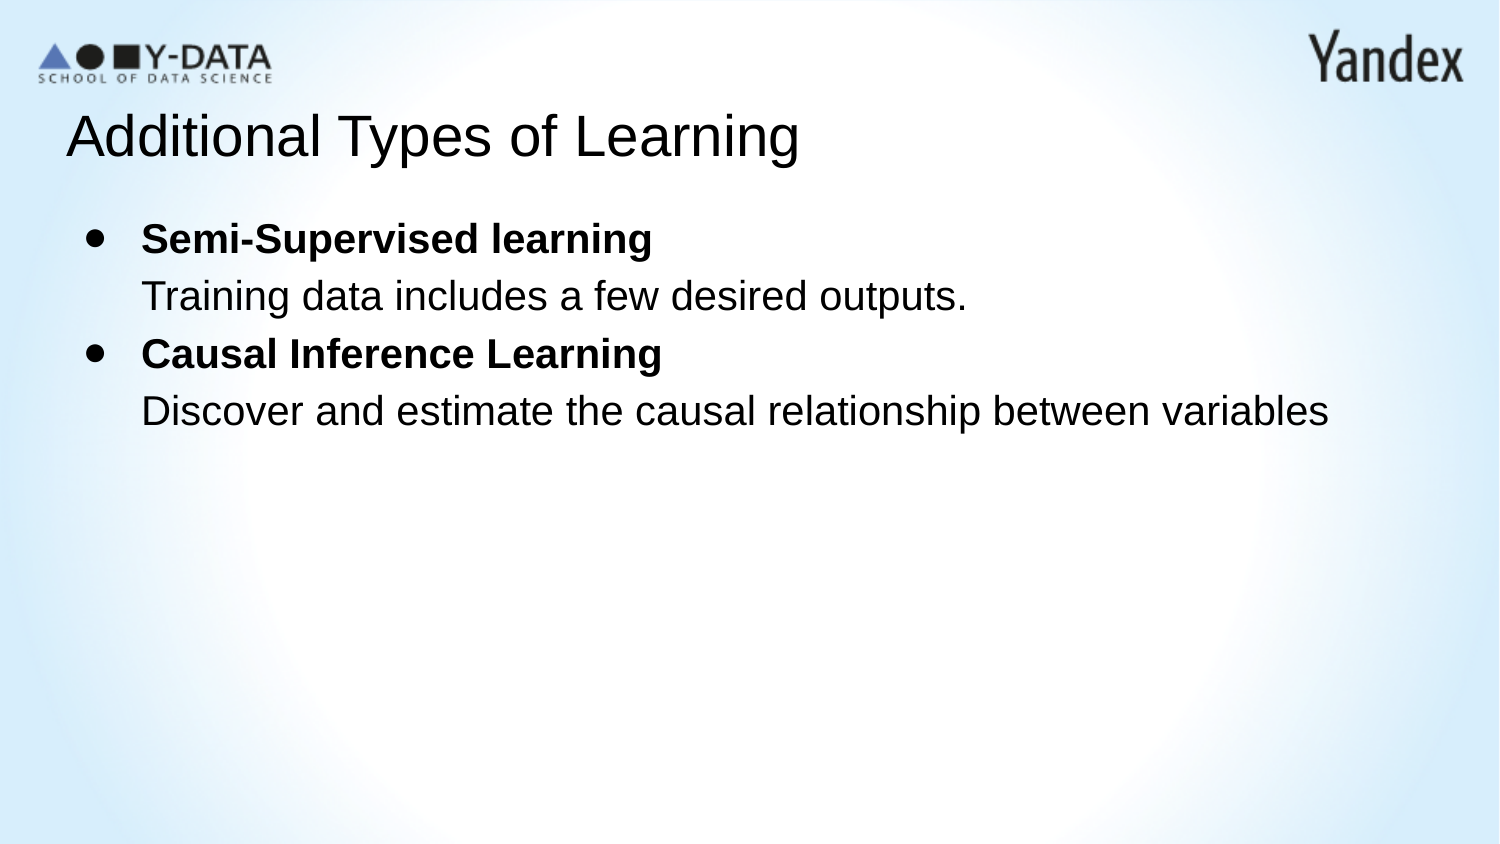

# Additional Types of Learning
Semi-Supervised learning
Training data includes a few desired outputs.
Causal Inference Learning
Discover and estimate the causal relationship between variables